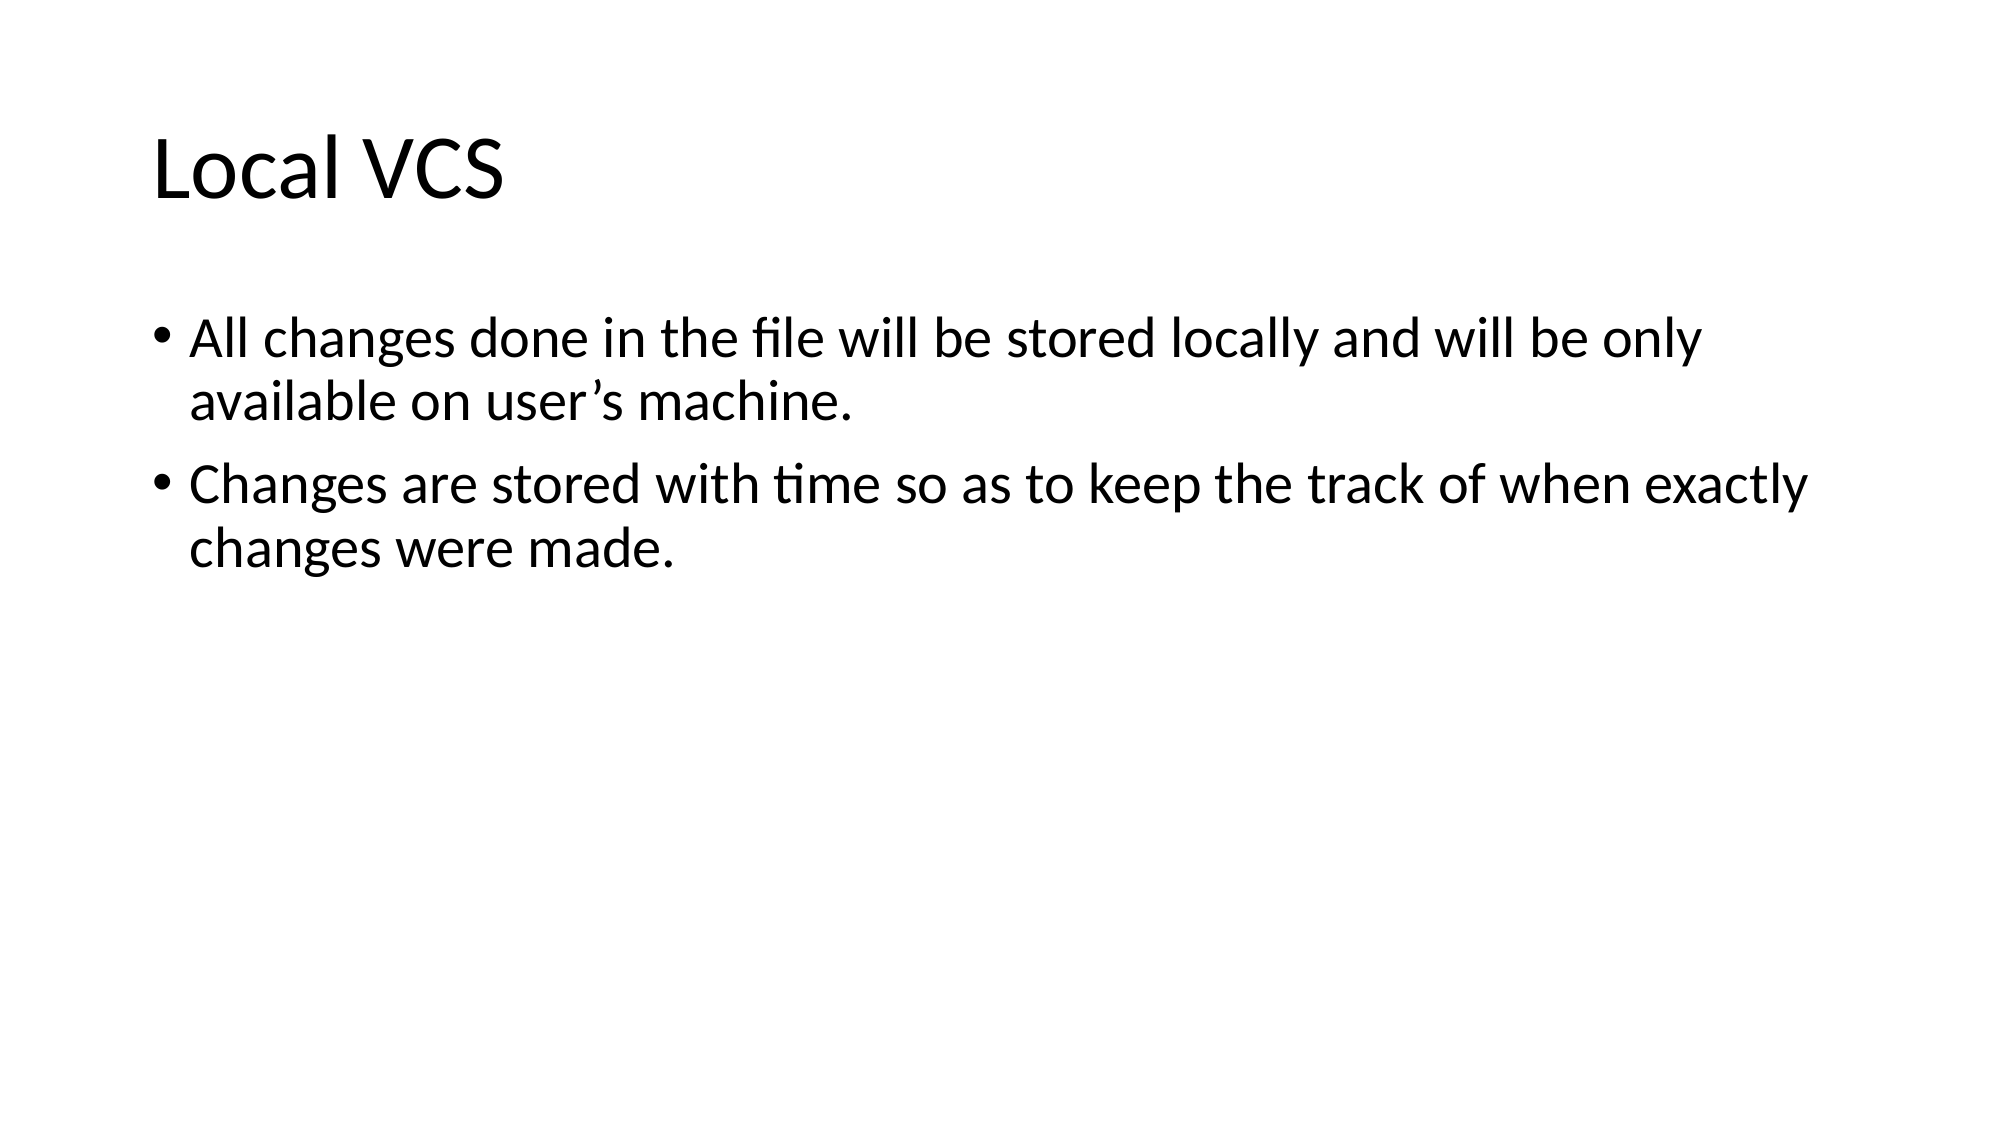

# Local VCS
All changes done in the file will be stored locally and will be only available on user’s machine.
Changes are stored with time so as to keep the track of when exactly changes were made.